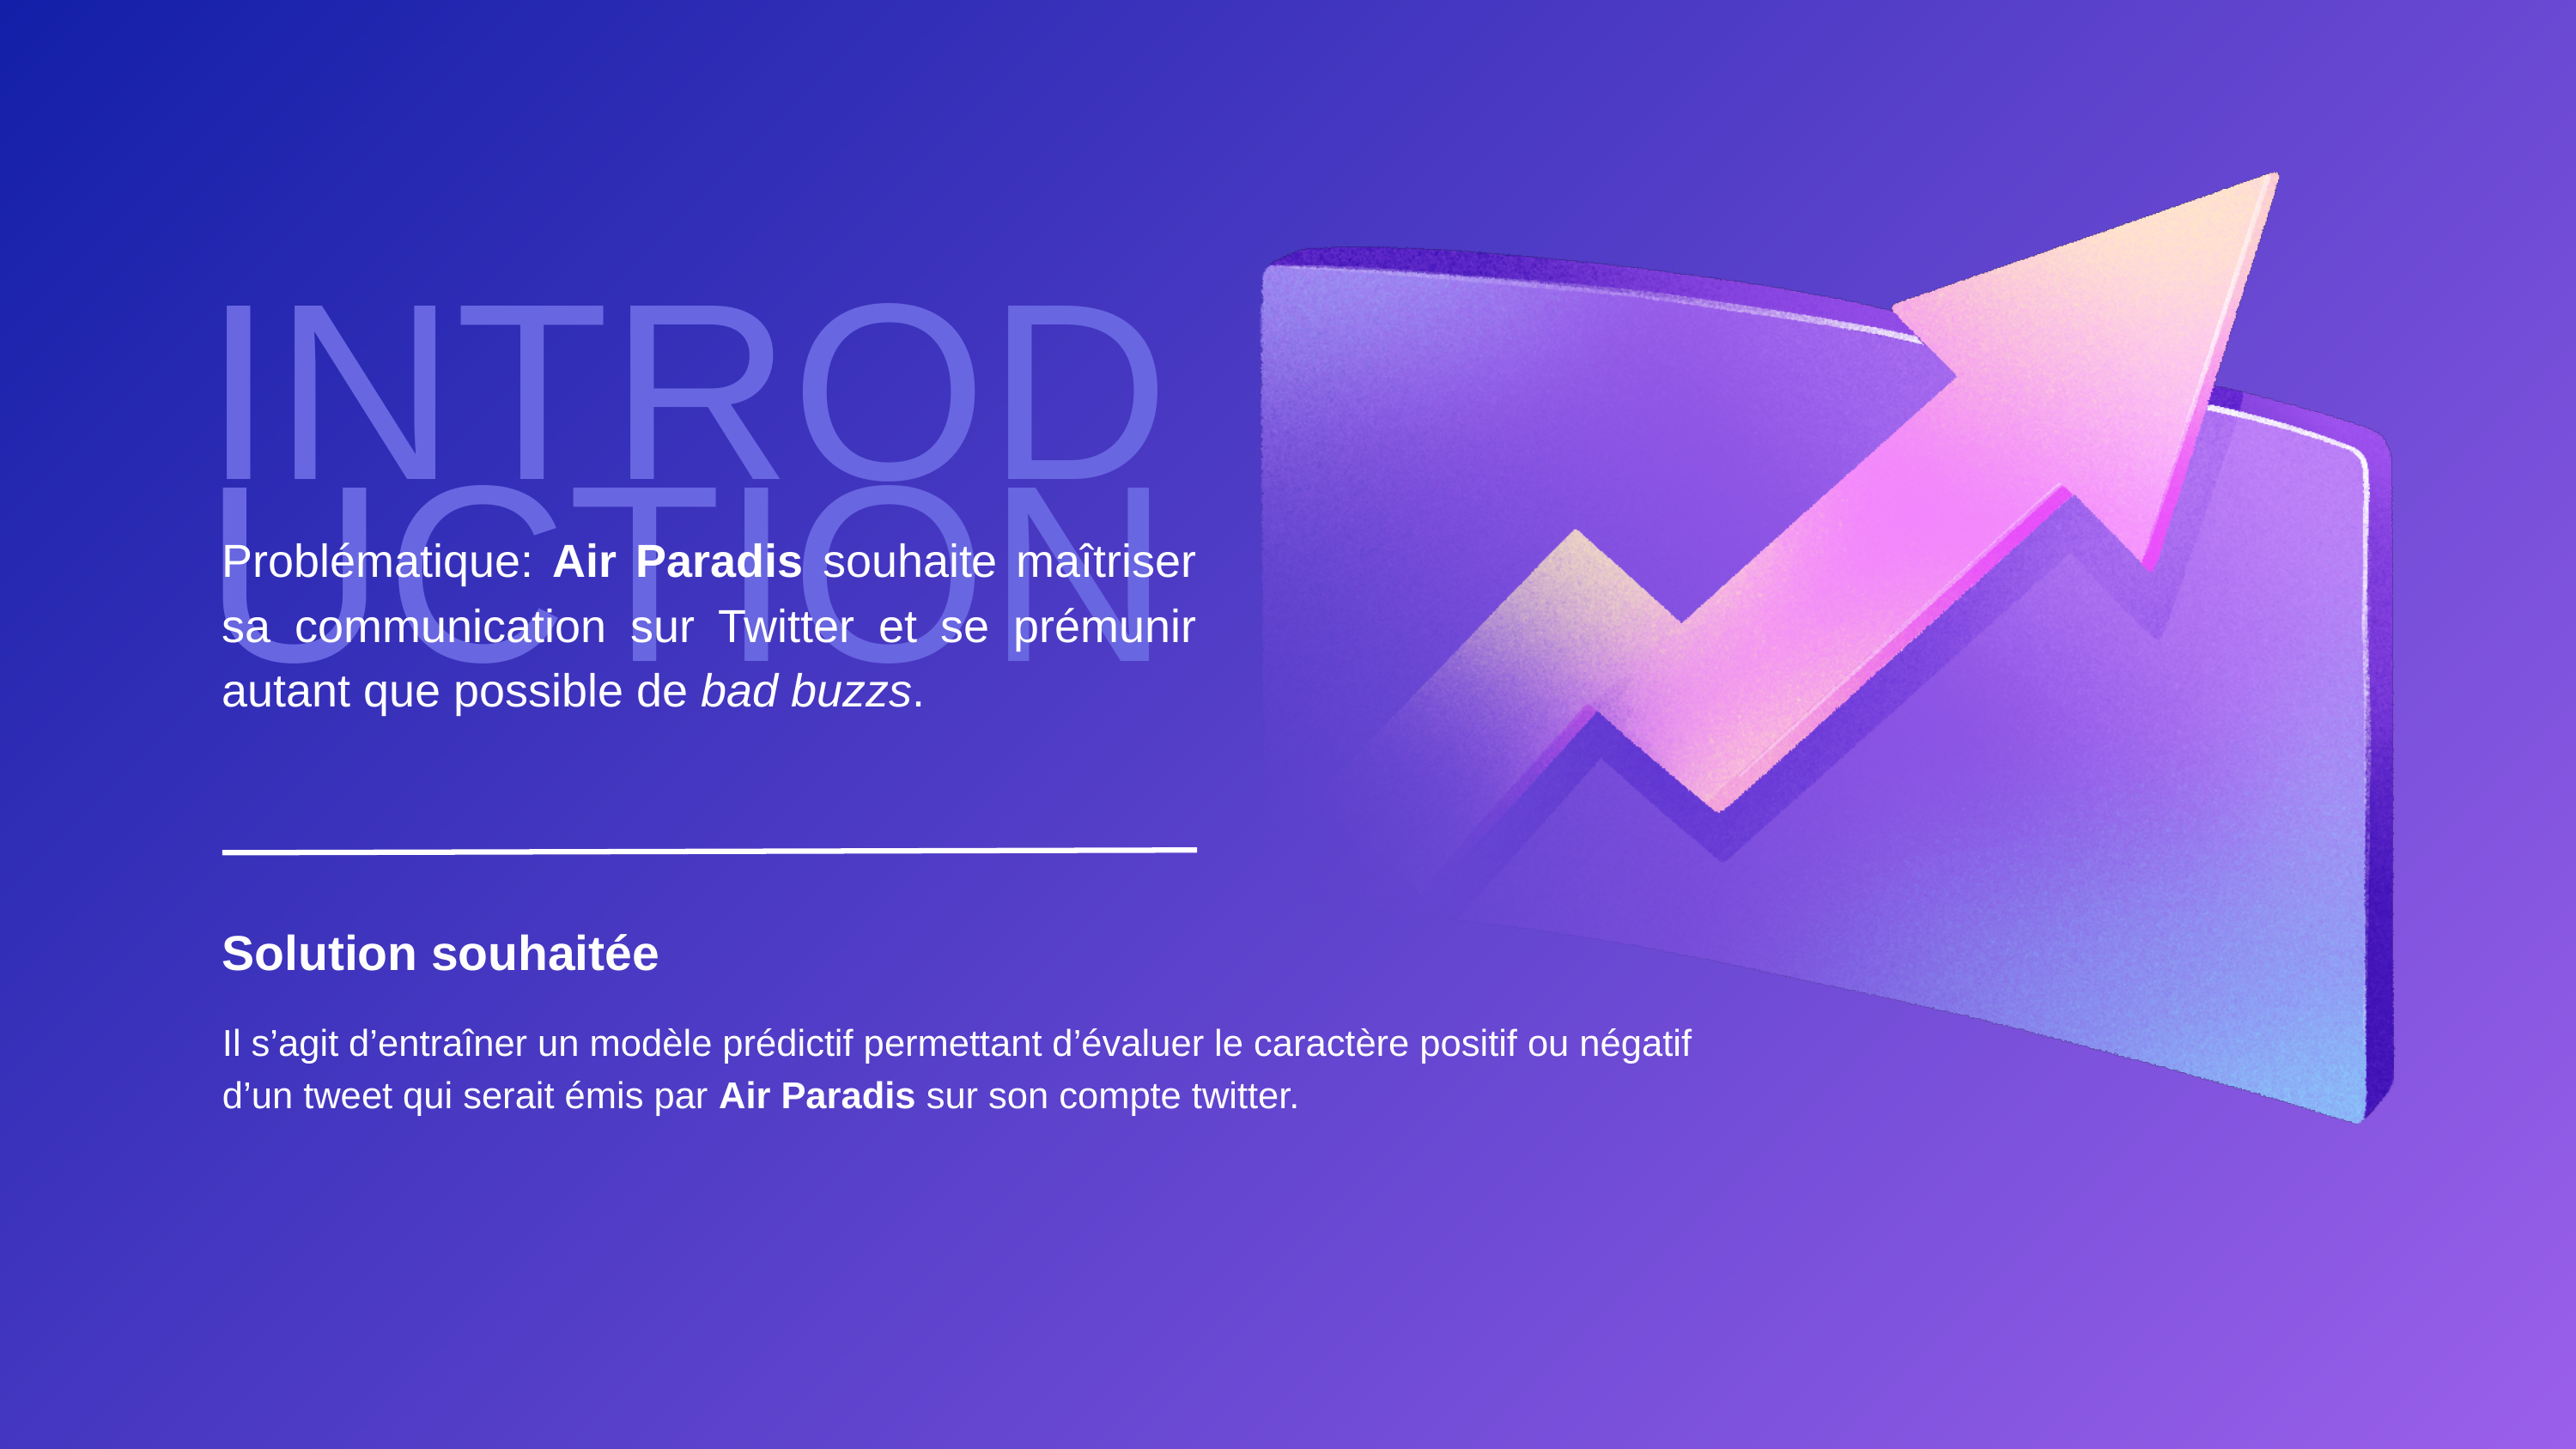

INTRODUCTION
Problématique: Air Paradis souhaite maîtriser sa communication sur Twitter et se prémunir autant que possible de bad buzzs.

Solution souhaitée
Il s’agit d’entraîner un modèle prédictif permettant d’évaluer le caractère positif ou négatif d’un tweet qui serait émis par Air Paradis sur son compte twitter.